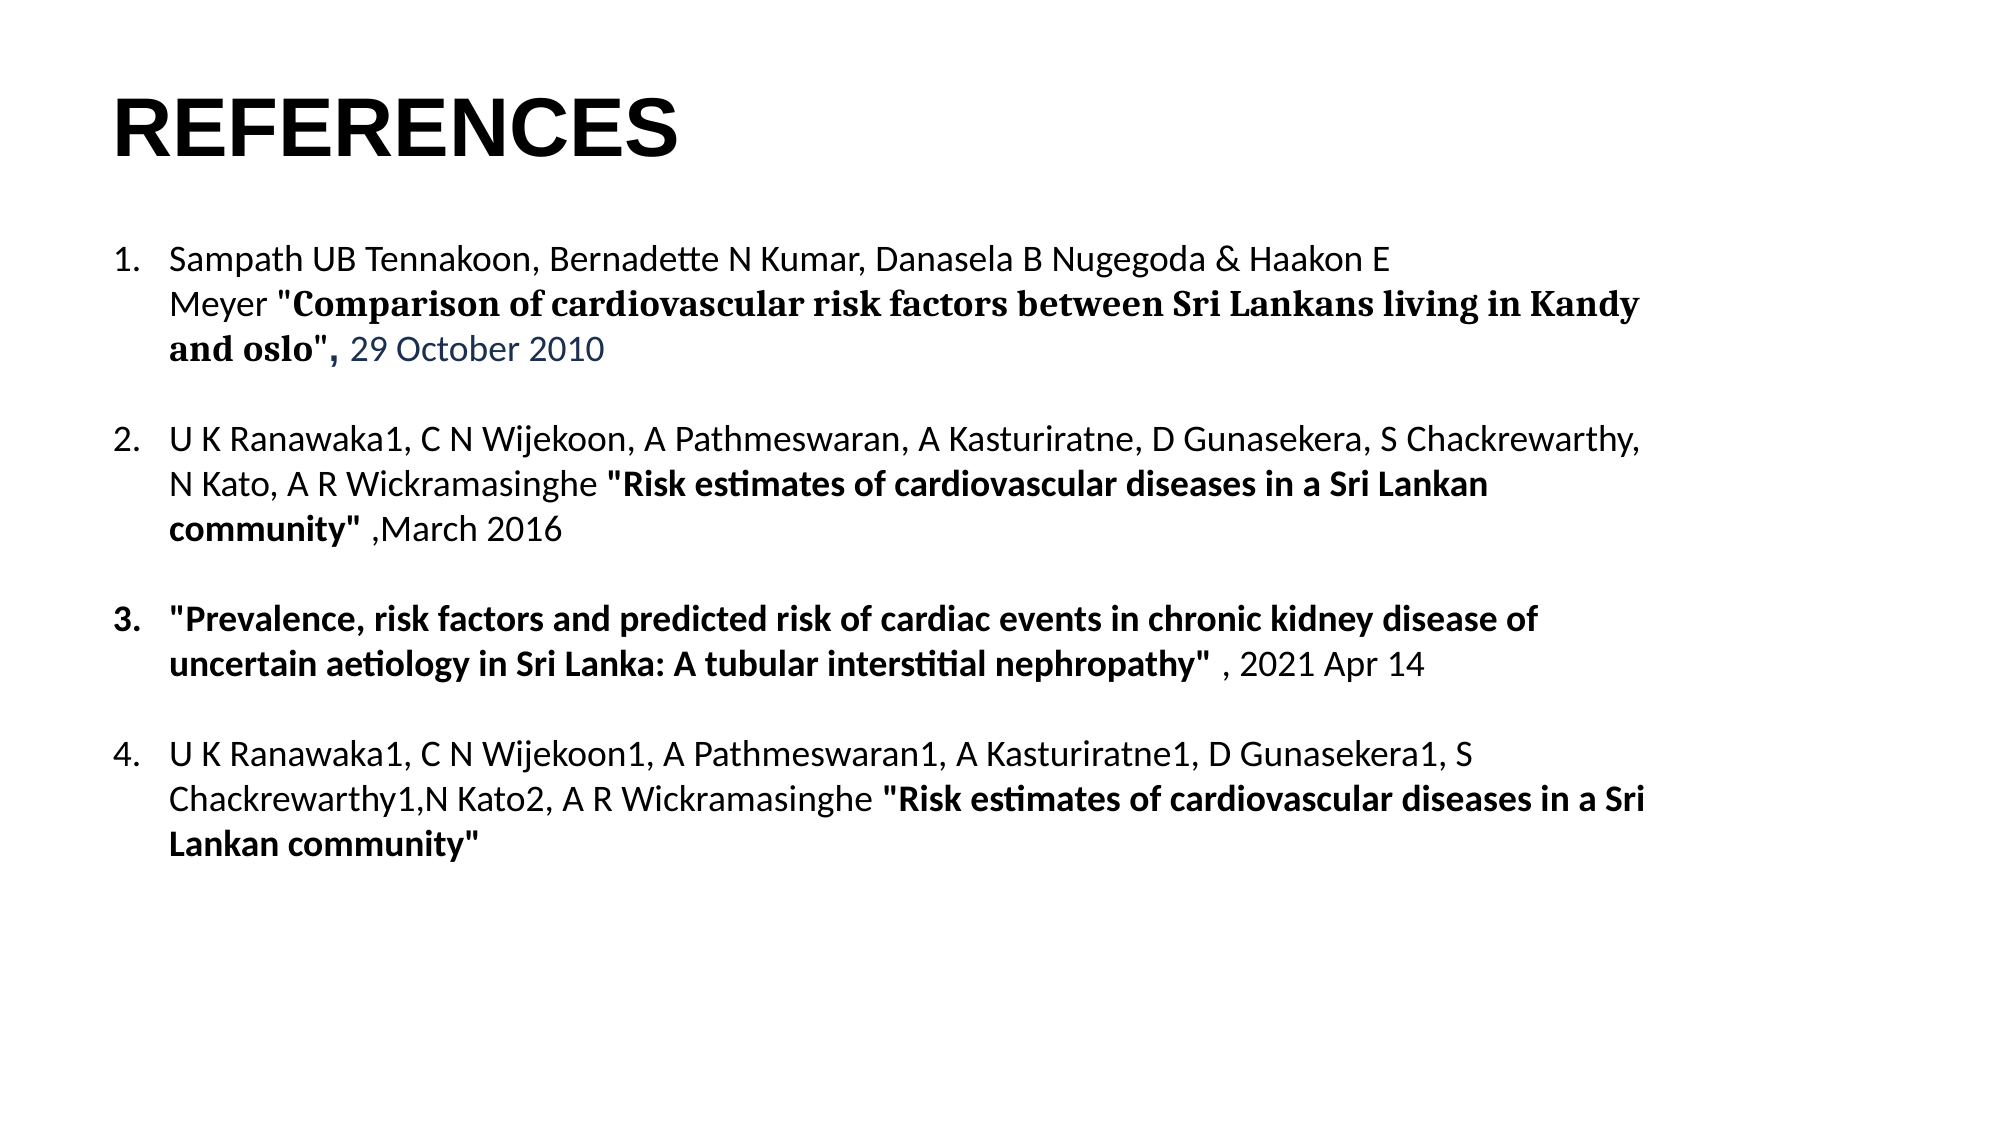

References
Sampath UB Tennakoon, Bernadette N Kumar, Danasela B Nugegoda & Haakon E Meyer "Comparison of cardiovascular risk factors between Sri Lankans living in Kandy and oslo", 29 October 2010

U K Ranawaka1, C N Wijekoon, A Pathmeswaran, A Kasturiratne, D Gunasekera, S Chackrewarthy, N Kato, A R Wickramasinghe "Risk estimates of cardiovascular diseases in a Sri Lankan community" ,March 2016

"Prevalence, risk factors and predicted risk of cardiac events in chronic kidney disease of uncertain aetiology in Sri Lanka: A tubular interstitial nephropathy" , 2021 Apr 14

U K Ranawaka1, C N Wijekoon1, A Pathmeswaran1, A Kasturiratne1, D Gunasekera1, S Chackrewarthy1,N Kato2, A R Wickramasinghe "Risk estimates of cardiovascular diseases in a Sri Lankan community"